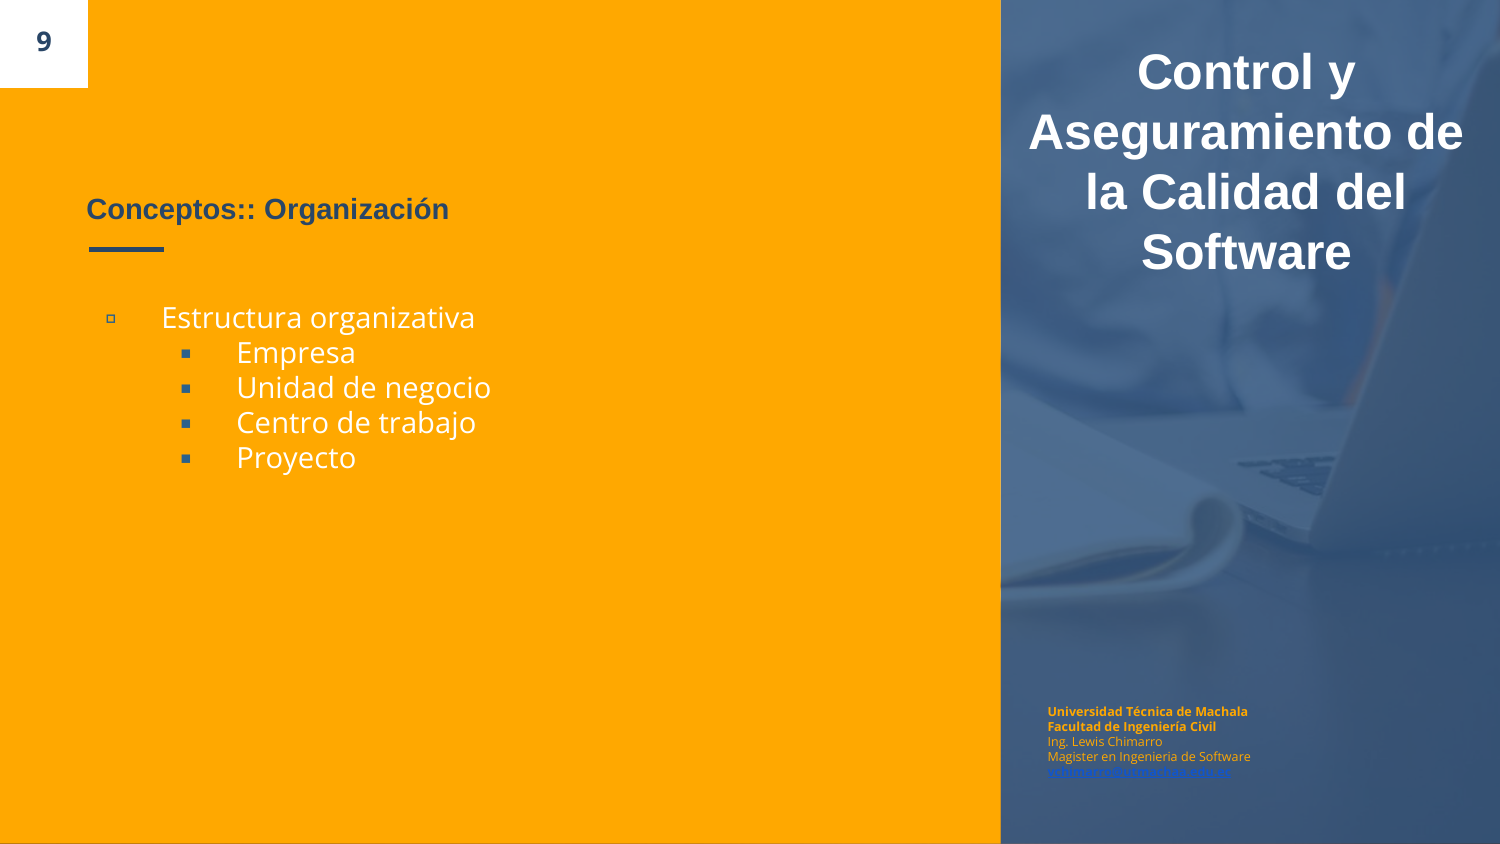

9
Control y Aseguramiento de la Calidad del Software
# Conceptos:: Organización
Estructura organizativa
Empresa
Unidad de negocio
Centro de trabajo
Proyecto

Universidad Técnica de Machala
Facultad de Ingeniería Civil
Ing. Lewis Chimarro
Magister en Ingenieria de Software
vchimarro@utmachaa.edu.ec